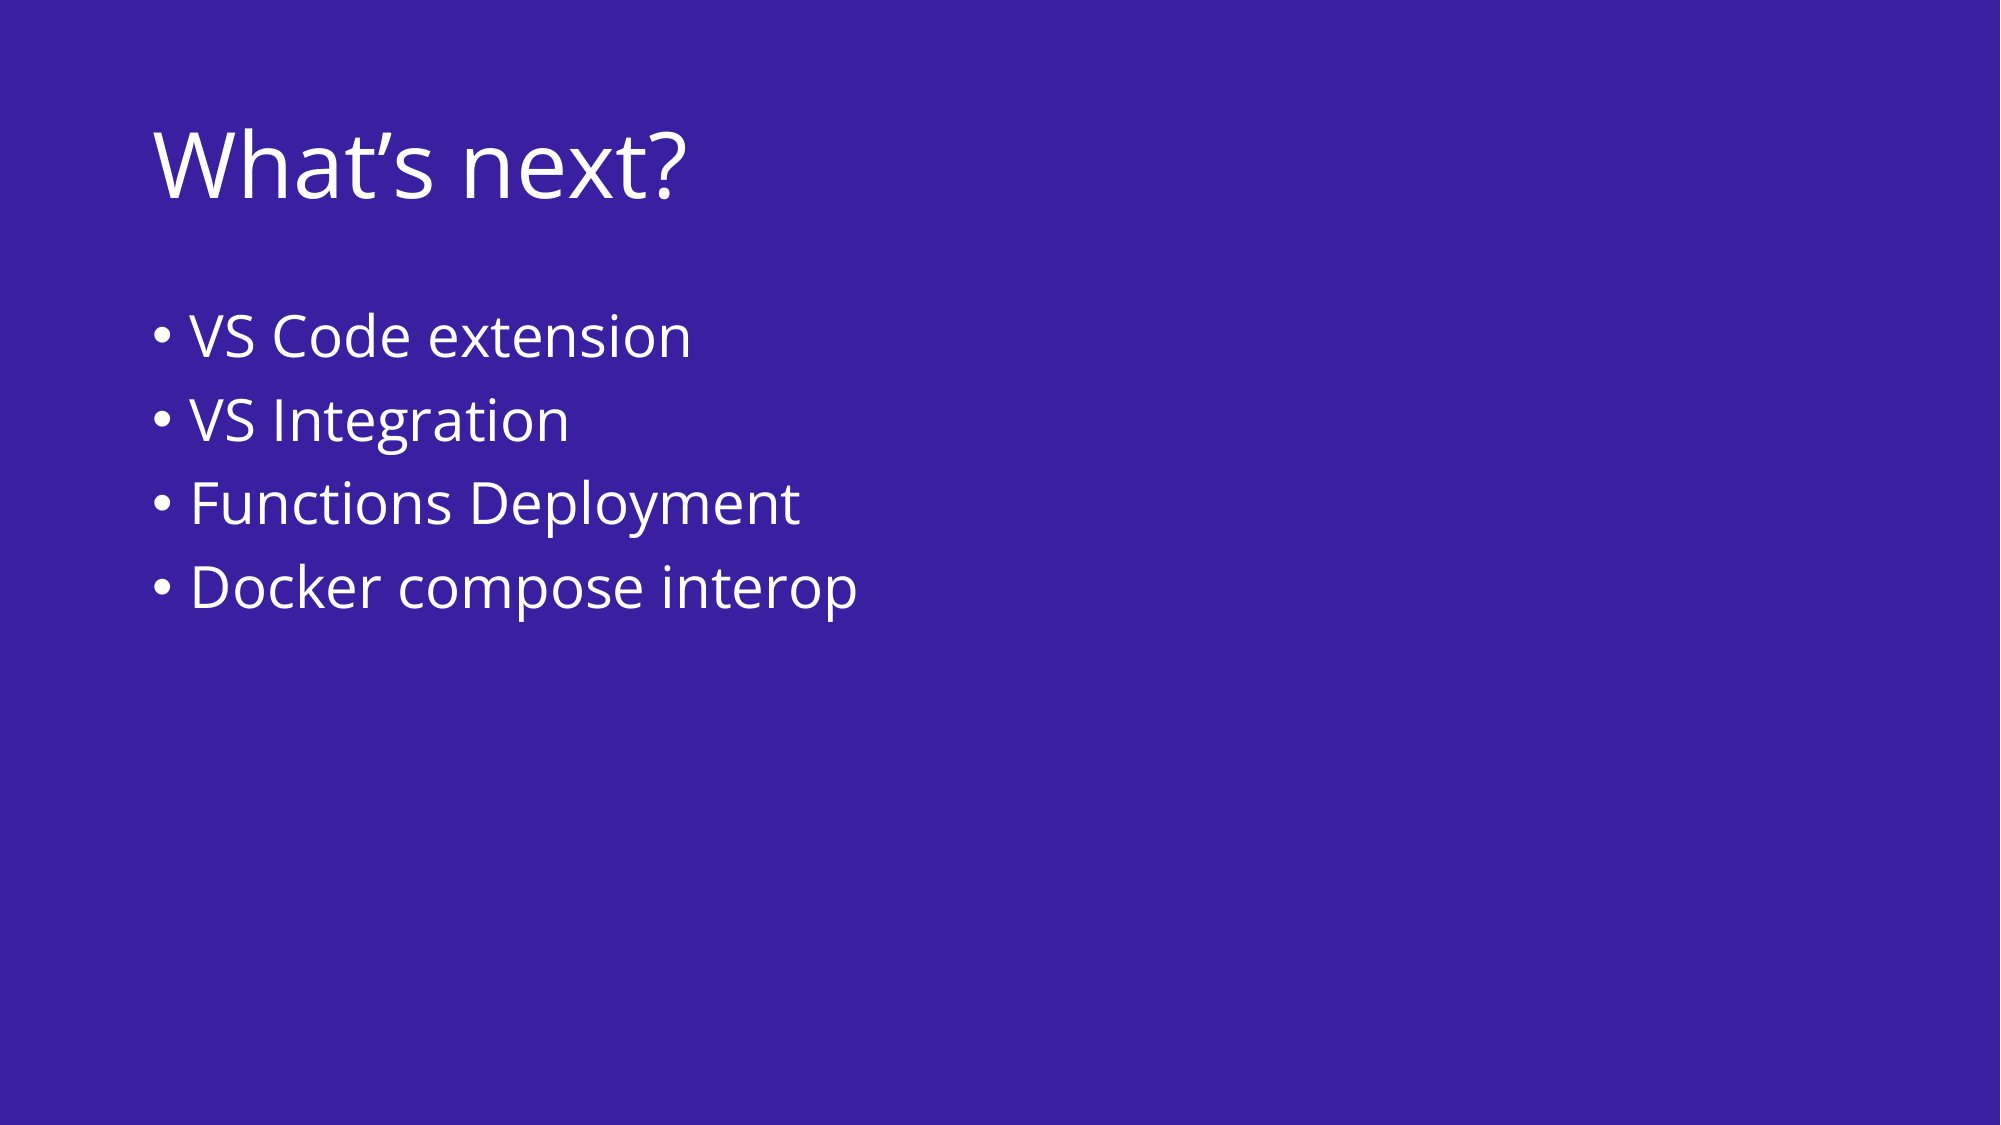

# What’s next?
VS Code extension
VS Integration
Functions Deployment
Docker compose interop